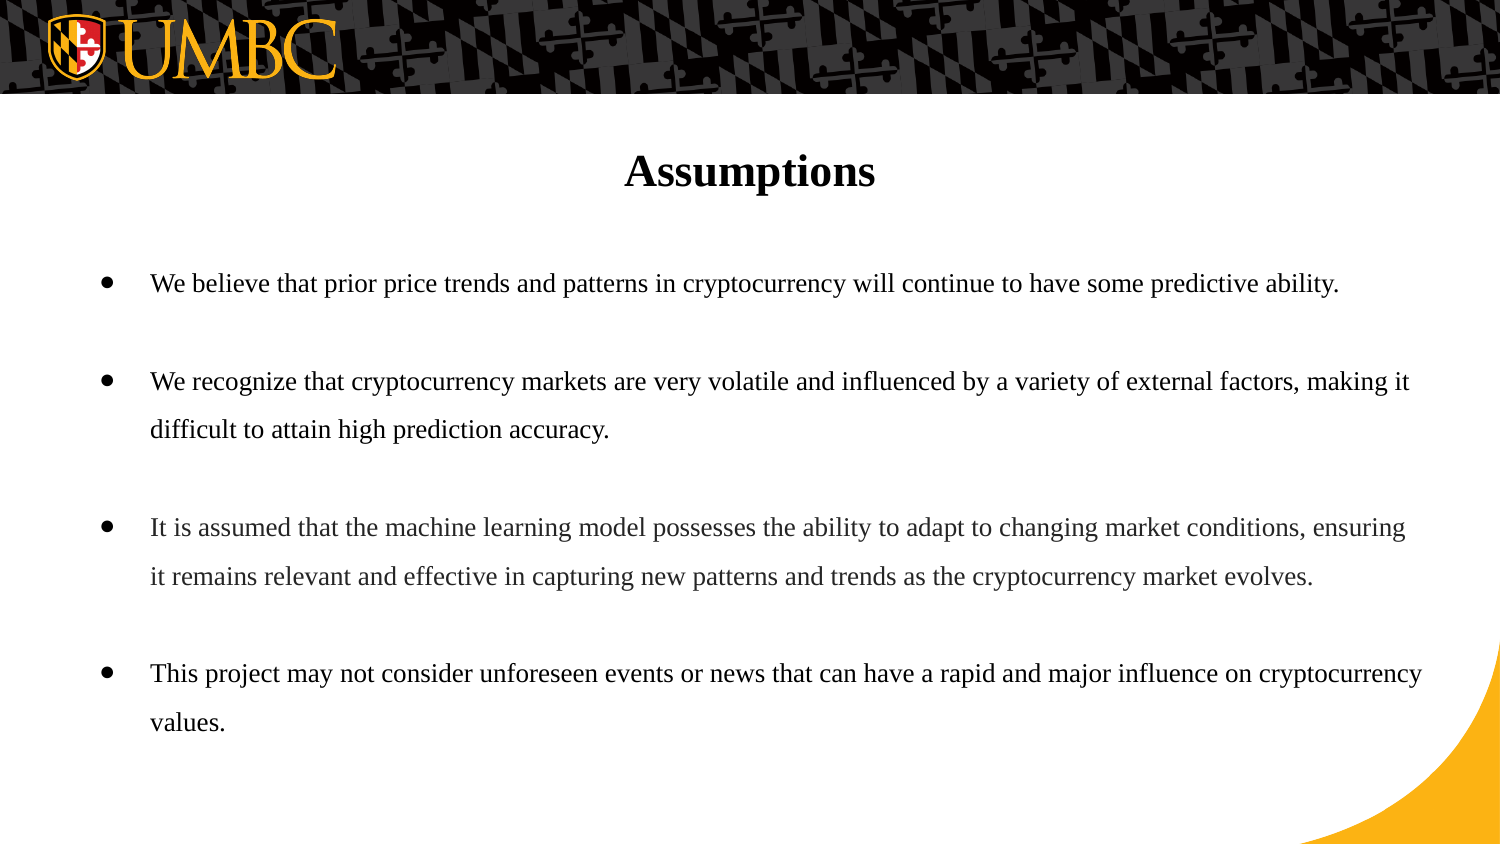

# Assumptions
We believe that prior price trends and patterns in cryptocurrency will continue to have some predictive ability.

We recognize that cryptocurrency markets are very volatile and influenced by a variety of external factors, making it difficult to attain high prediction accuracy.

It is assumed that the machine learning model possesses the ability to adapt to changing market conditions, ensuring it remains relevant and effective in capturing new patterns and trends as the cryptocurrency market evolves.

This project may not consider unforeseen events or news that can have a rapid and major influence on cryptocurrency values.